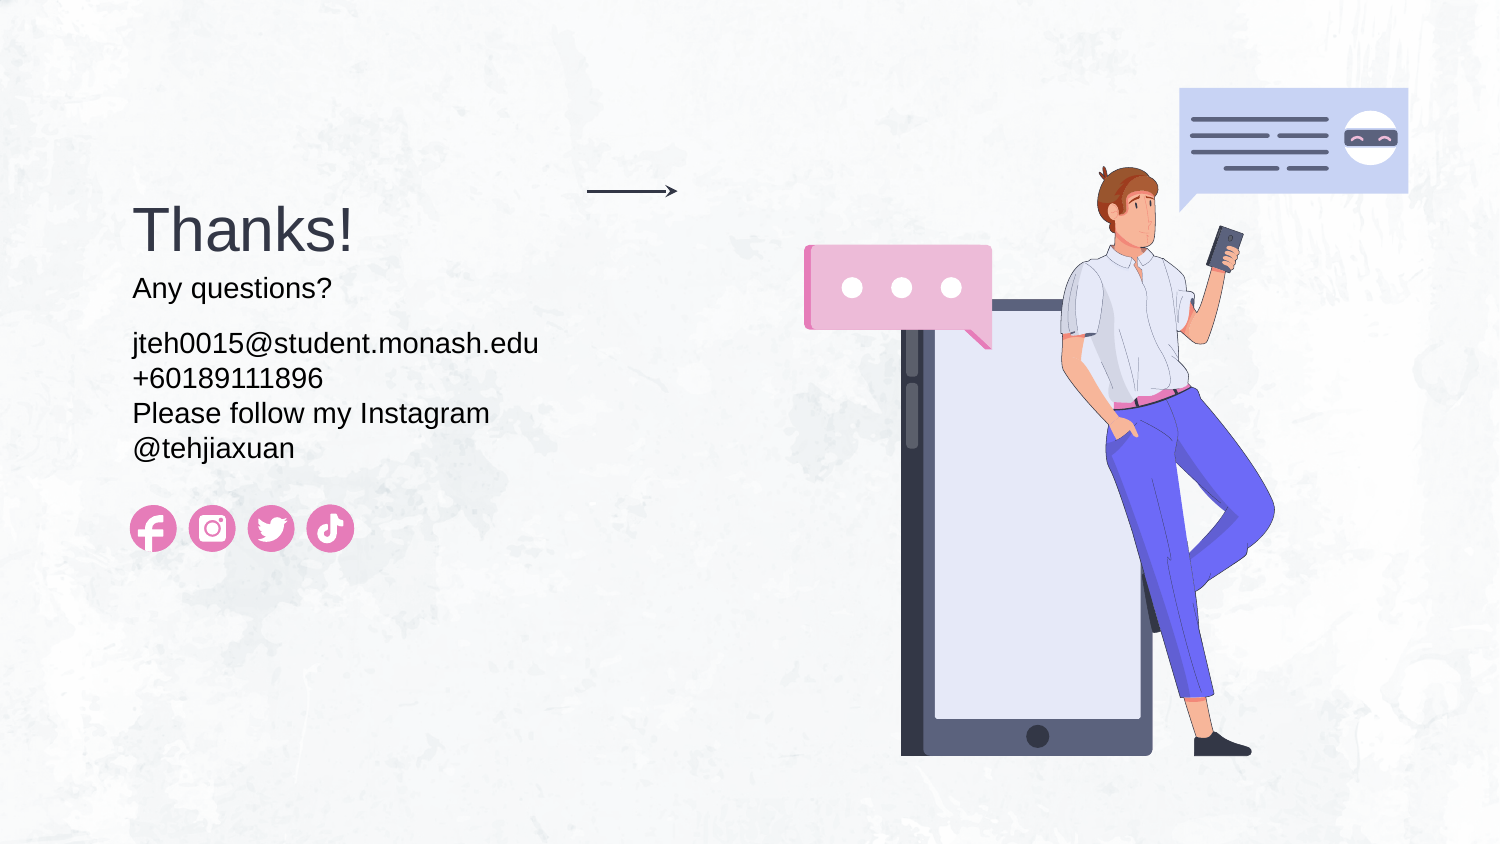

Thanks!
Any questions?
jteh0015@student.monash.edu
+60189111896
Please follow my Instagram
@tehjiaxuan